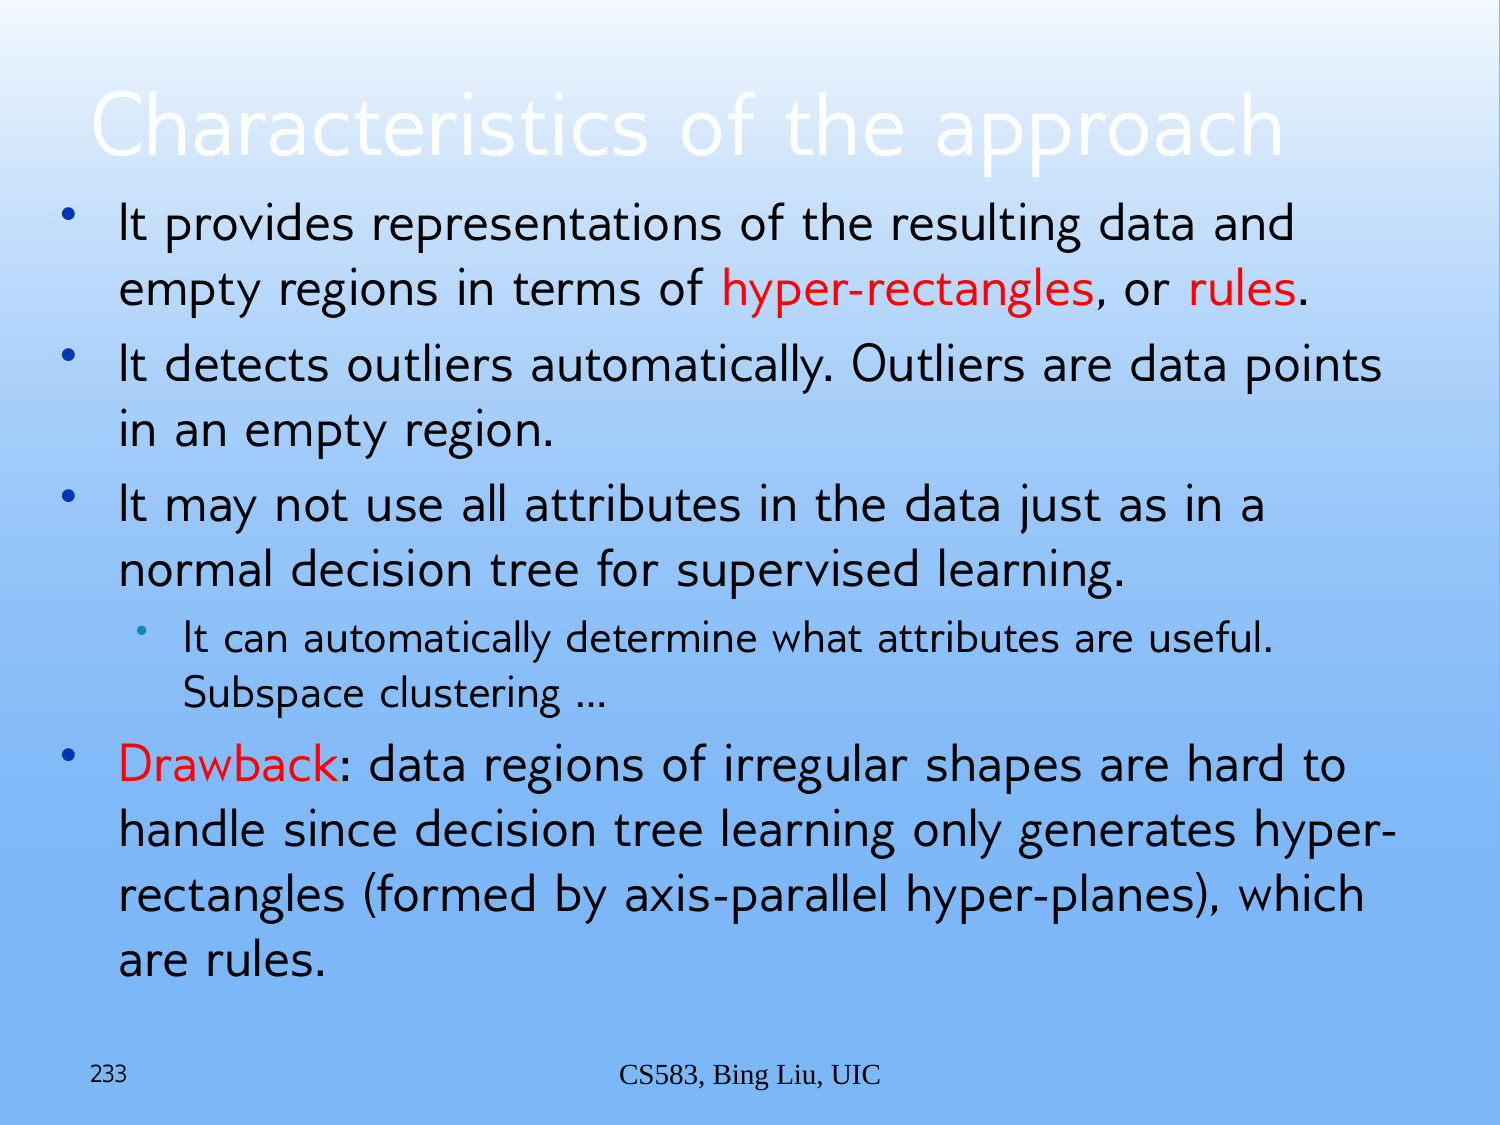

# Characteristics of the approach
It provides representations of the resulting data and empty regions in terms of hyper-rectangles, or rules.
It detects outliers automatically. Outliers are data points in an empty region.
It may not use all attributes in the data just as in a normal decision tree for supervised learning.
It can automatically determine what attributes are useful. Subspace clustering …
Drawback: data regions of irregular shapes are hard to handle since decision tree learning only generates hyper-rectangles (formed by axis-parallel hyper-planes), which are rules.

233
CS583, Bing Liu, UIC